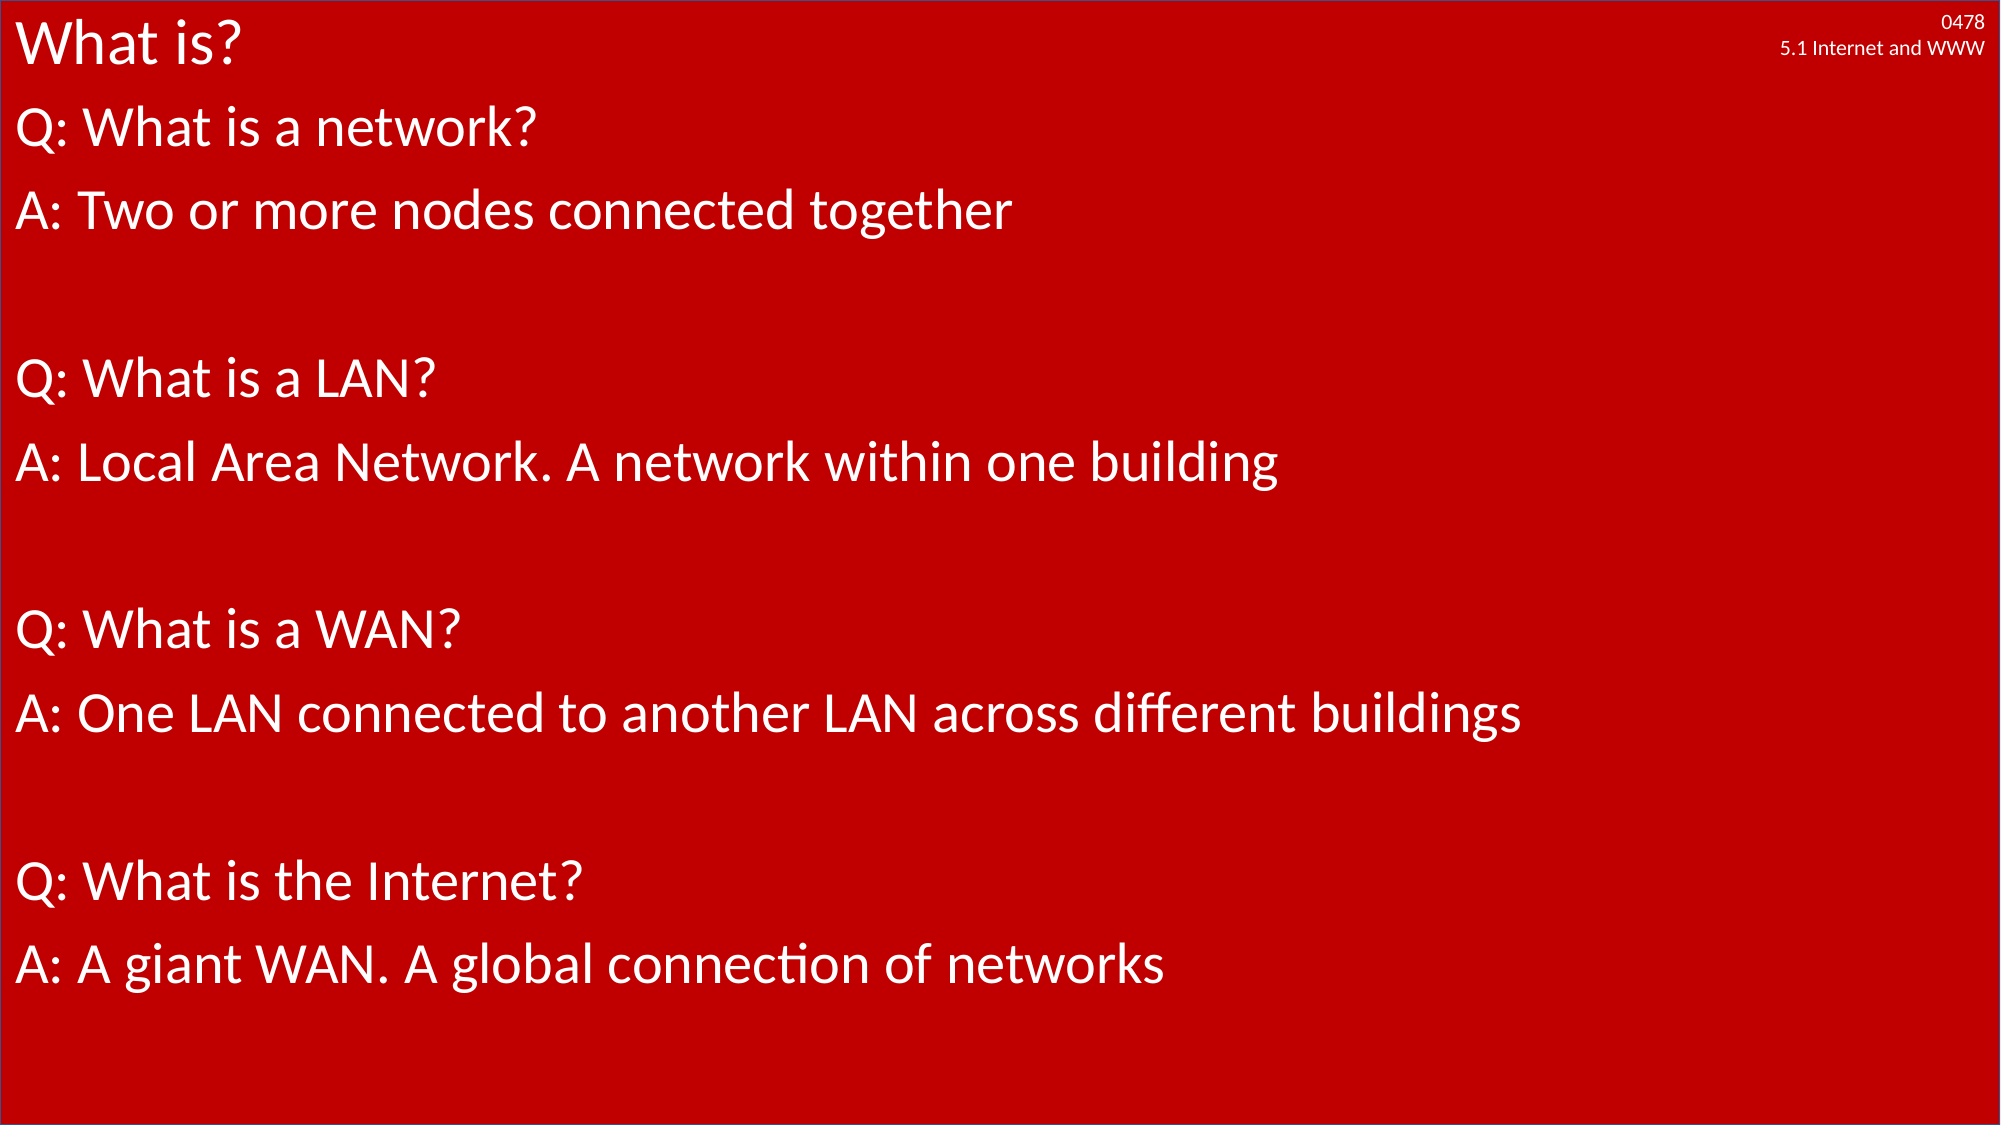

# What is?
Q: What is a network?
A: Two or more nodes connected together

Q: What is a LAN?
A: Local Area Network. A network within one building

Q: What is a WAN?
A: One LAN connected to another LAN across different buildings

Q: What is the Internet?
A: A giant WAN. A global connection of networks